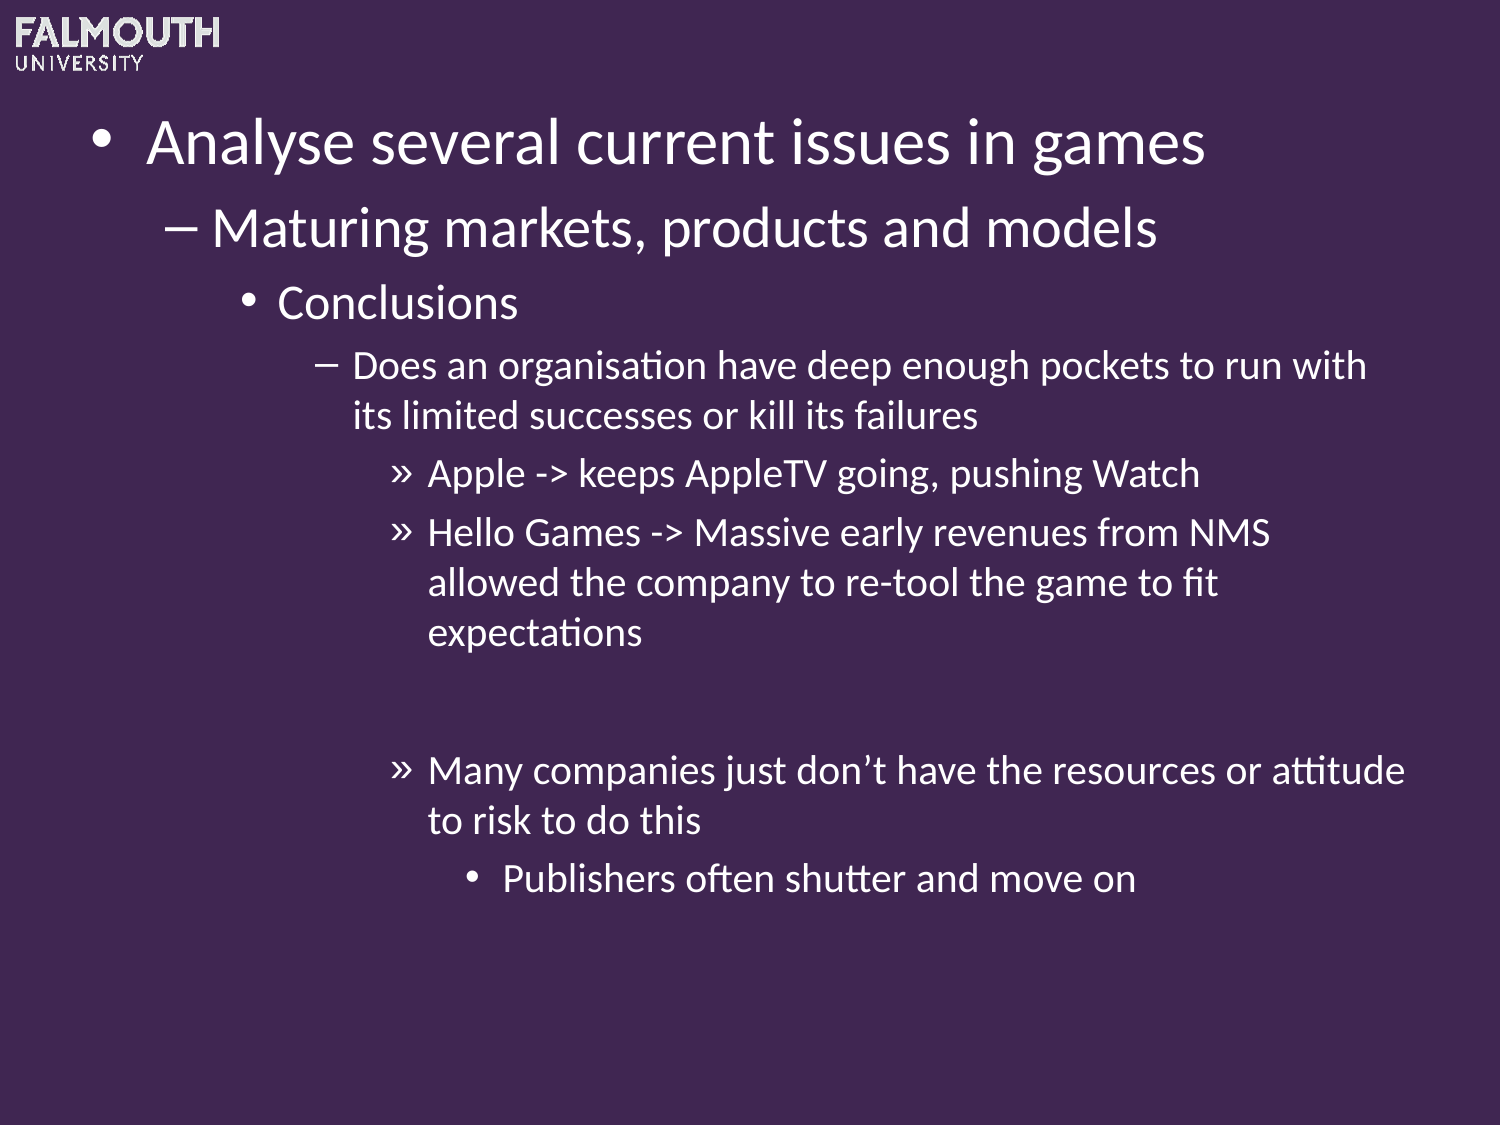

Analyse several current issues in games
Maturing markets, products and models
Conclusions
Does an organisation have deep enough pockets to run with its limited successes or kill its failures
Apple -> keeps AppleTV going, pushing Watch
Hello Games -> Massive early revenues from NMS allowed the company to re-tool the game to fit expectations

Many companies just don’t have the resources or attitude to risk to do this
Publishers often shutter and move on